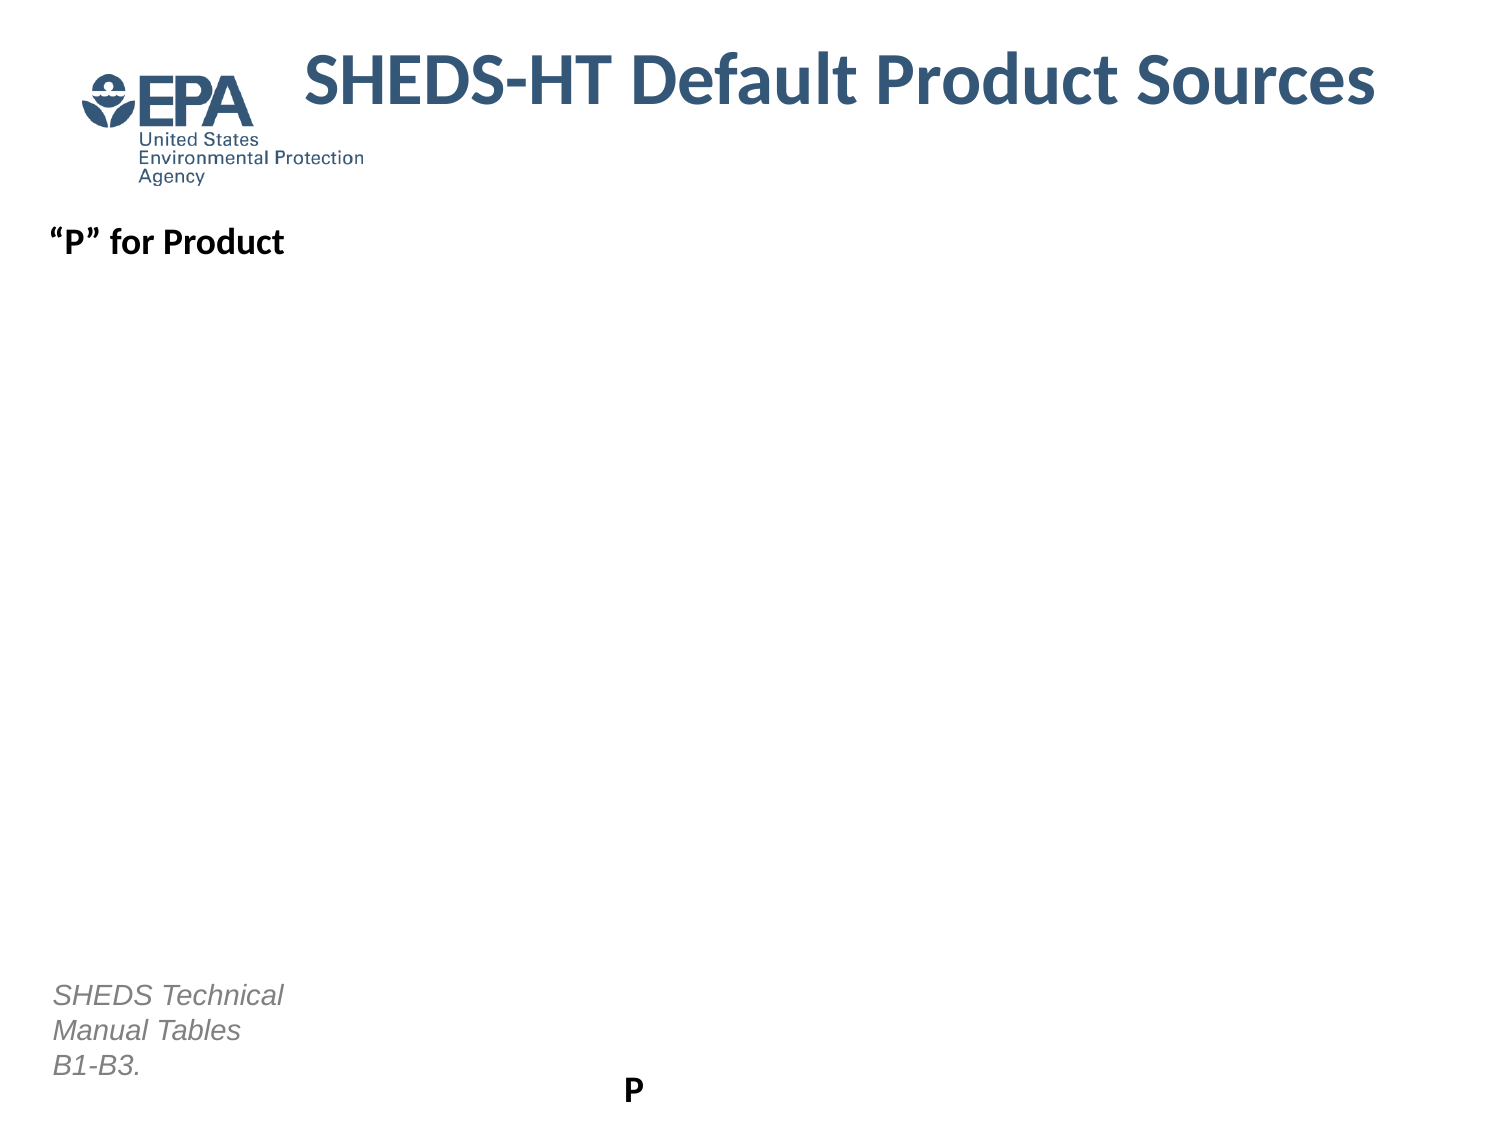

# SHEDS-HT Default Product Sources
“P” for Product

SHEDS Technical Manual Tables B1-B3.
P